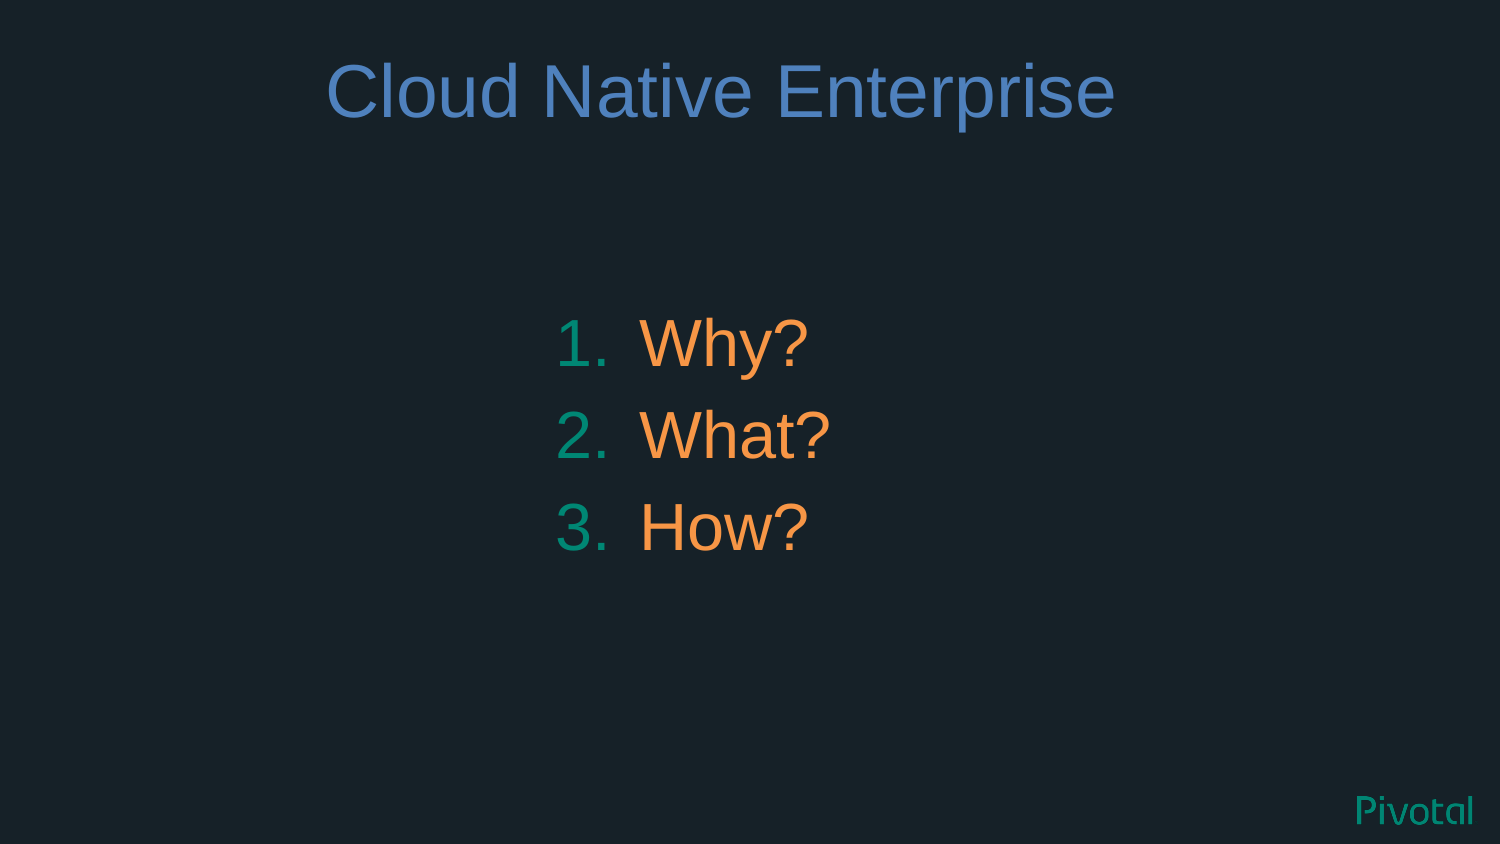

# Cloud Native Enterprise

Why?
What?
How?